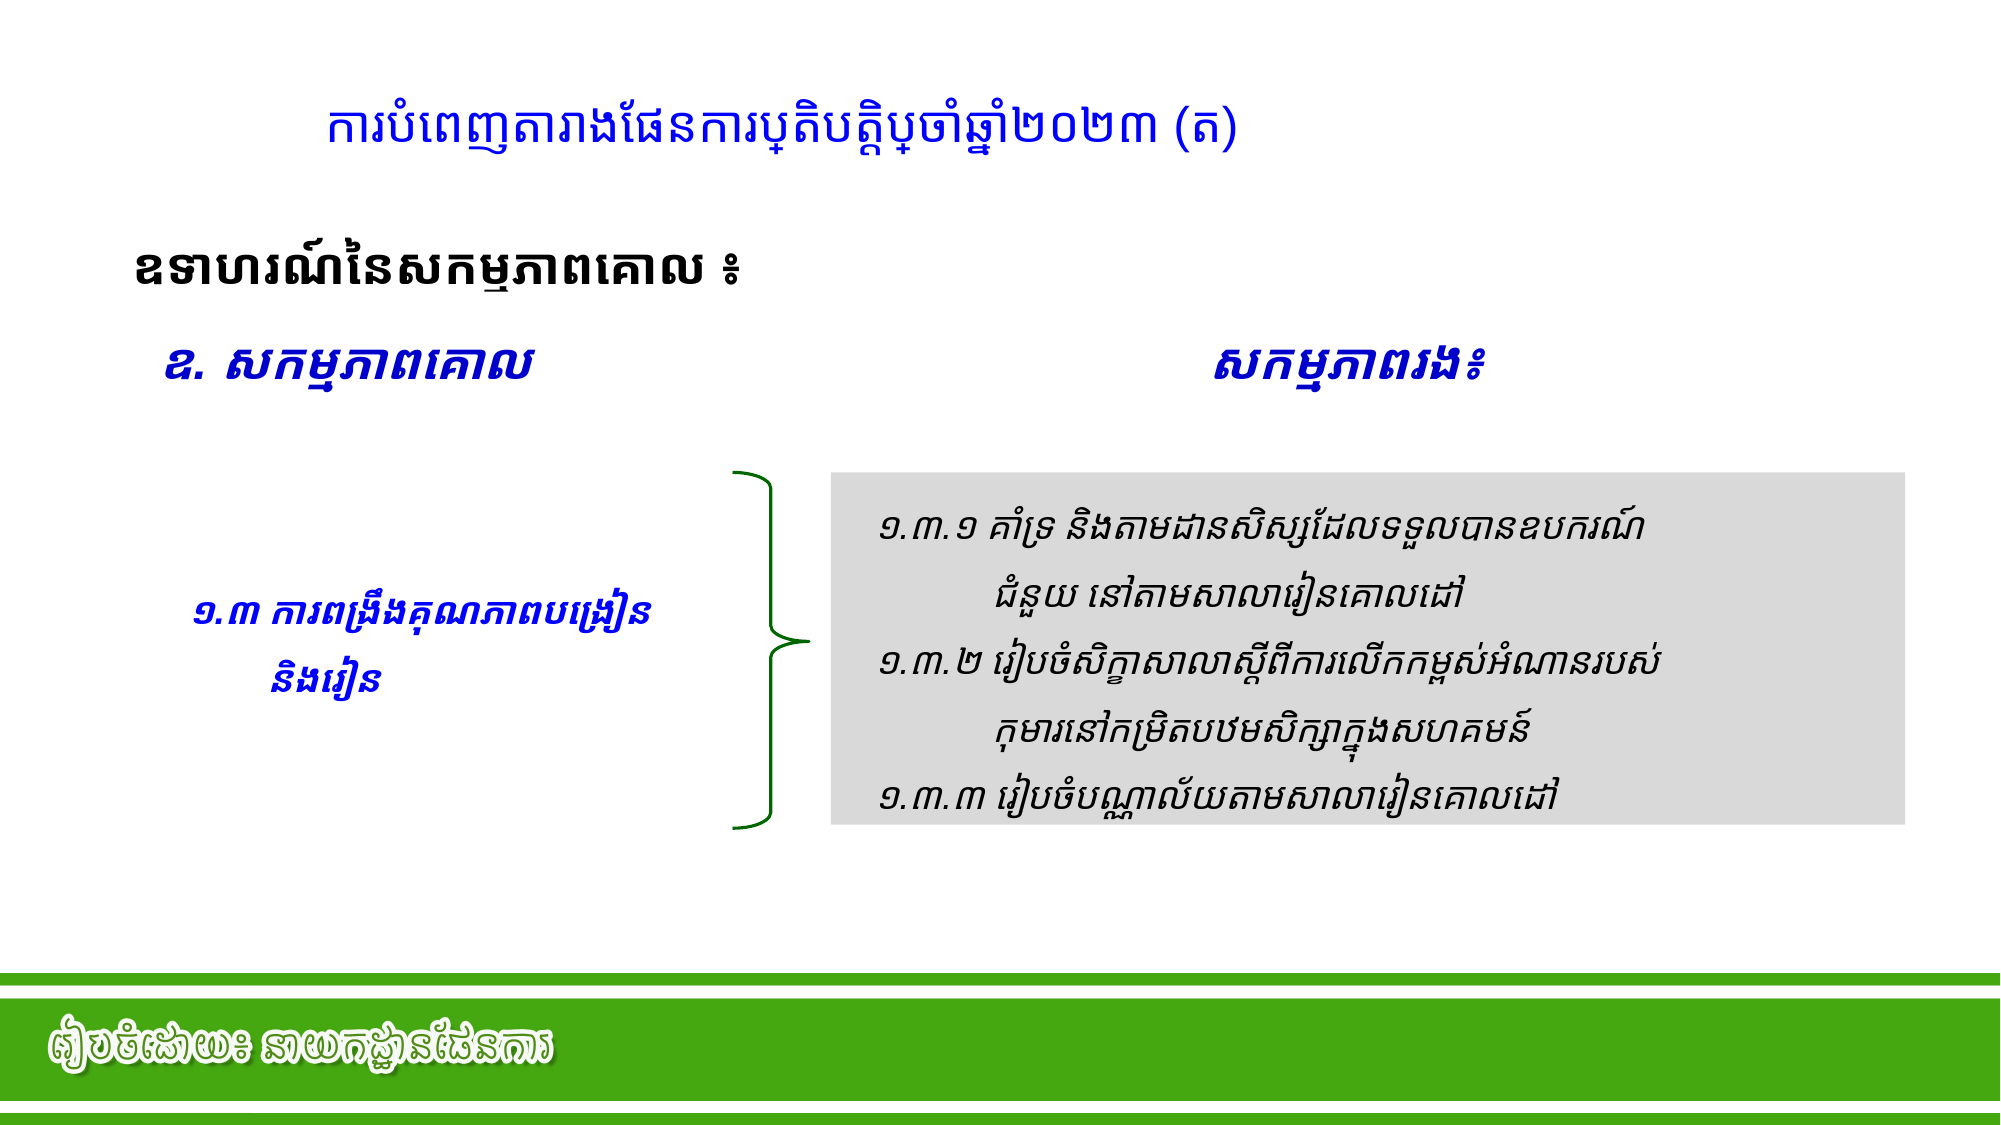

ការបំពេញតារាងផែនការប្រតិបត្តិប្រចាំឆ្នាំ២០២៣ (ត)
ឧទាហរណ៍នៃសកម្មភាពគោល ៖
ឧ. សកម្មភាពគោល			  		សកម្មភាពរង៖

១.៣.១ គាំទ្រ និងតាមដានសិស្សដែលទទួលបានឧបករណ៍
            ជំនួយ នៅតាមសាលារៀនគោលដៅ
១.៣.២ រៀបចំសិក្ខាសាលាស្ដីពីការលើកកម្ពស់អំណានរបស់
            កុមារនៅកម្រិតបឋមសិក្សាក្នុងសហគមន៍
១.៣.៣ រៀបចំបណ្ណាល័យតាមសាលារៀនគោលដៅ
១.៣ ការពង្រឹងគុណភាពបង្រៀន
        និងរៀន